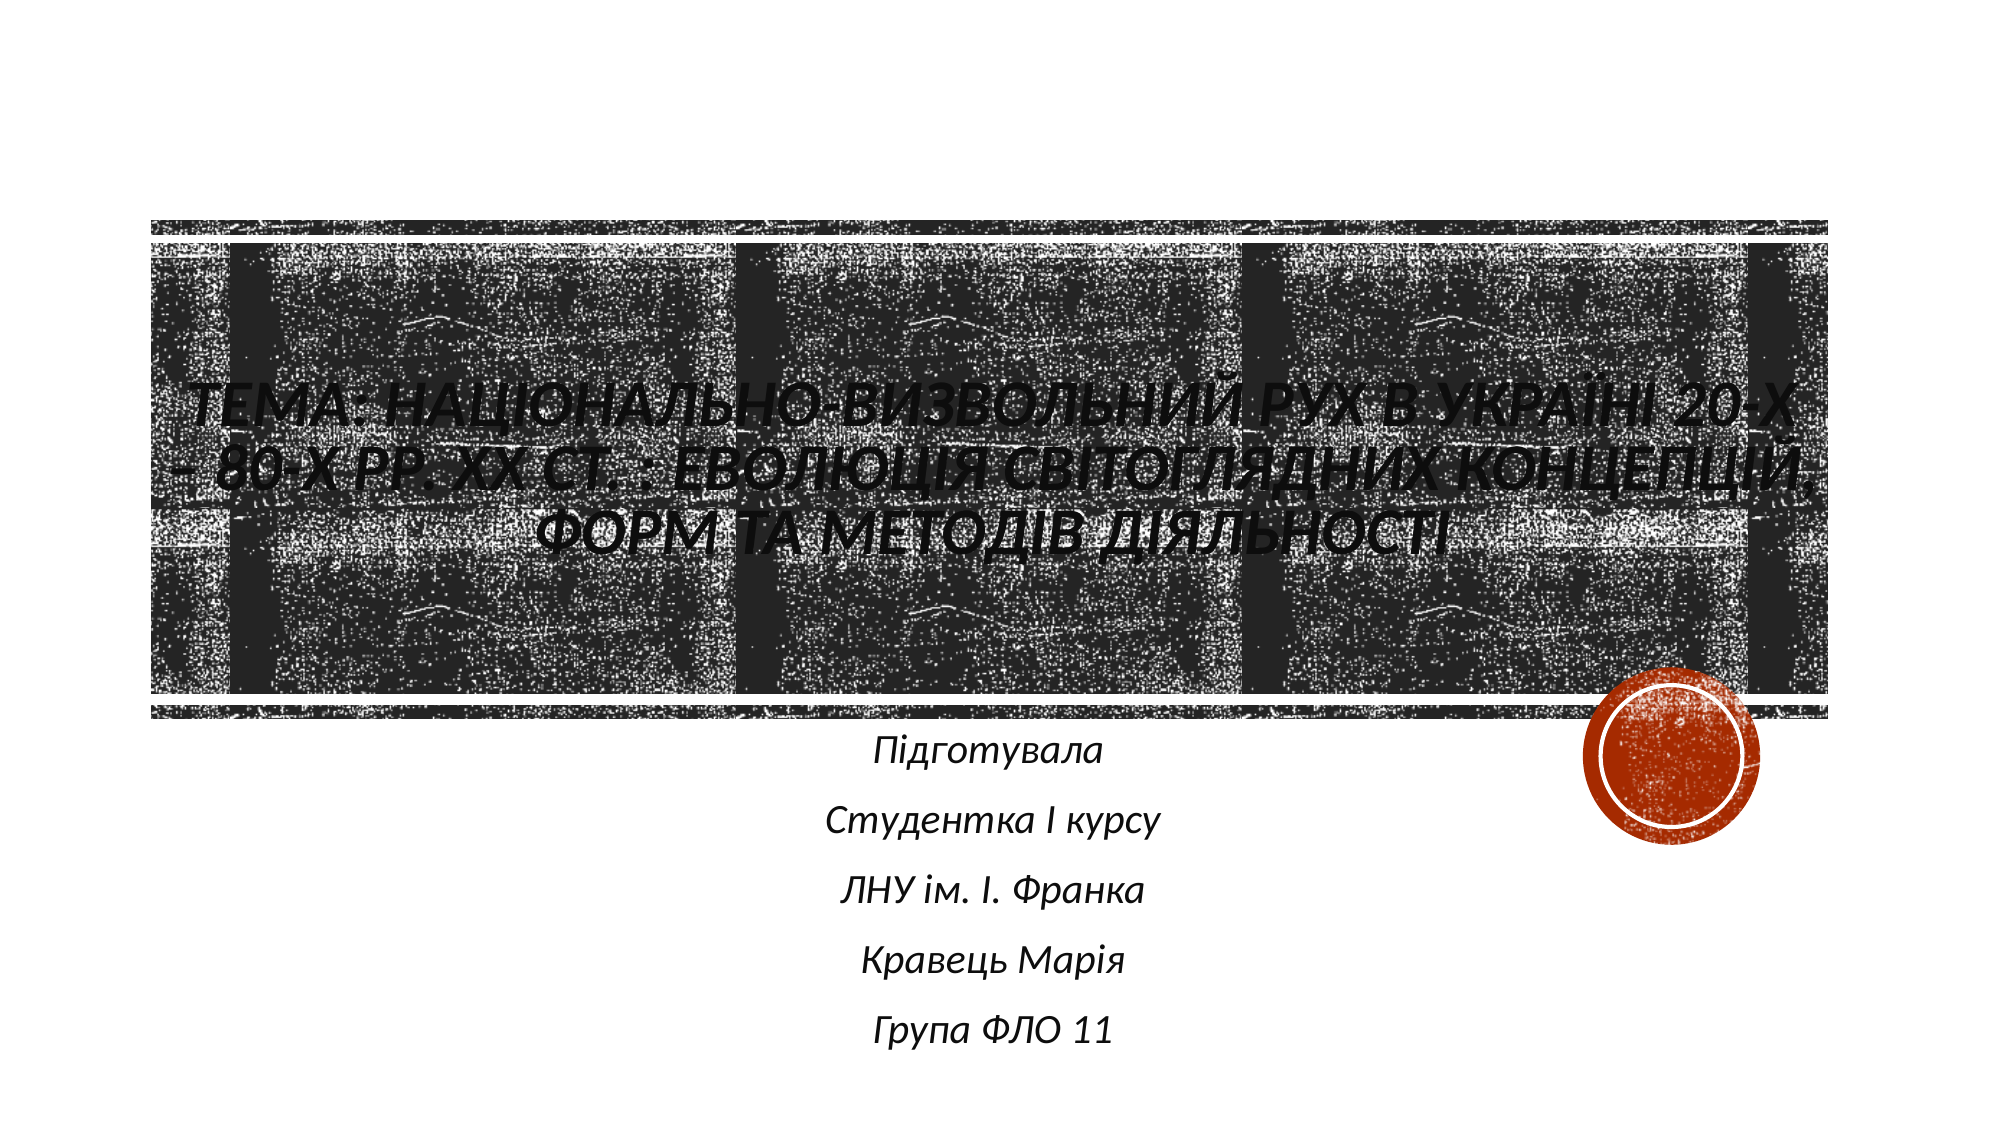

# Тема: Національно-визвольний рух в Україні 20-х – 80-х рр. ХХ ст. : еволюція світоглядних концепцій, форм та методів діяльності
Підготувала
Студентка І курсу
ЛНУ ім. І. Франка
Кравець Марія
Група ФЛО 11